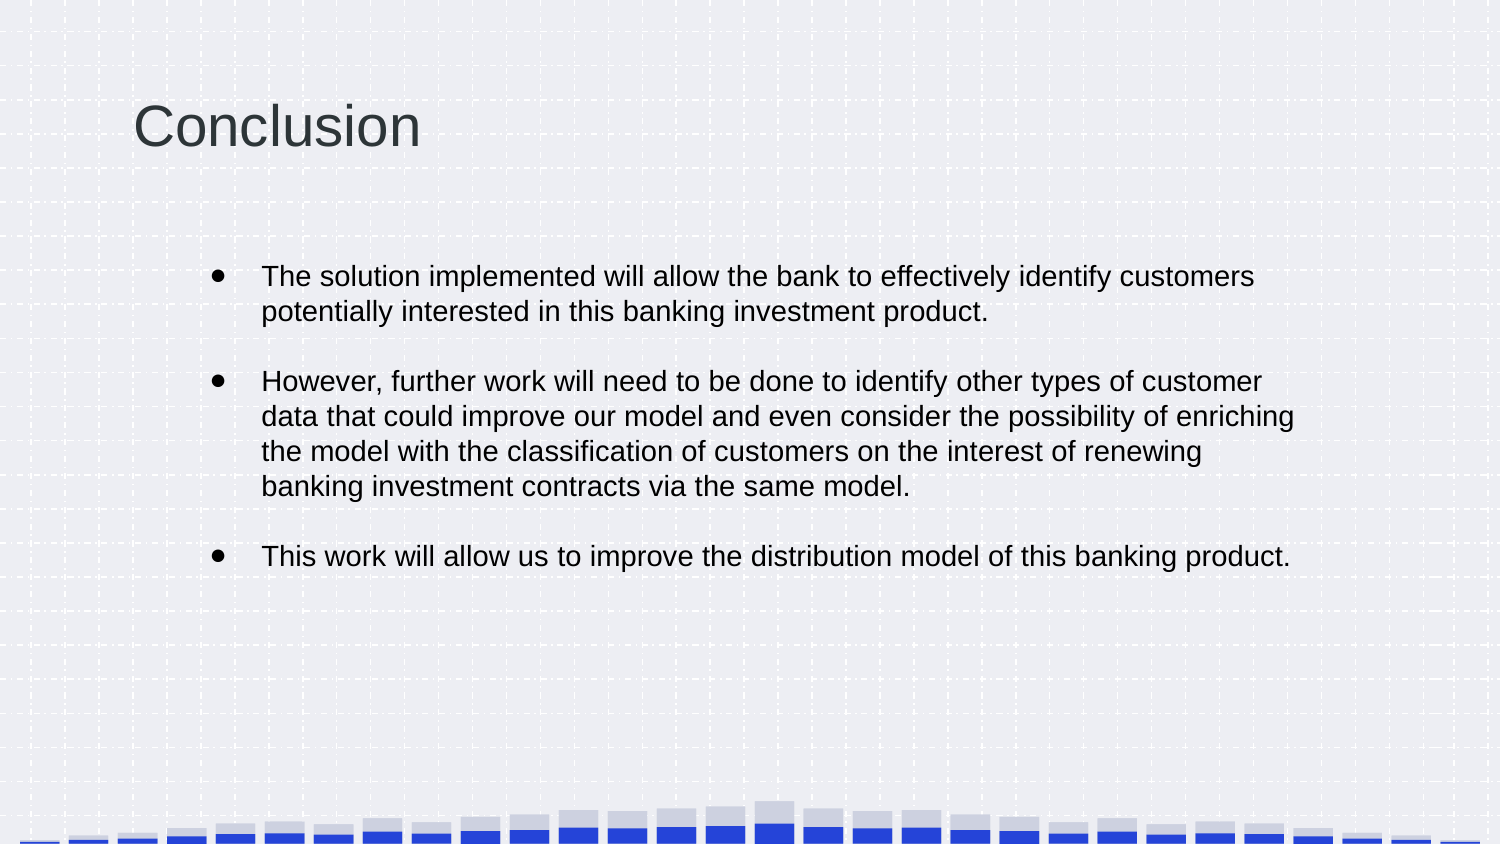

# Conclusion
The solution implemented will allow the bank to effectively identify customers potentially interested in this banking investment product.

However, further work will need to be done to identify other types of customer data that could improve our model and even consider the possibility of enriching the model with the classification of customers on the interest of renewing banking investment contracts via the same model.

This work will allow us to improve the distribution model of this banking product.